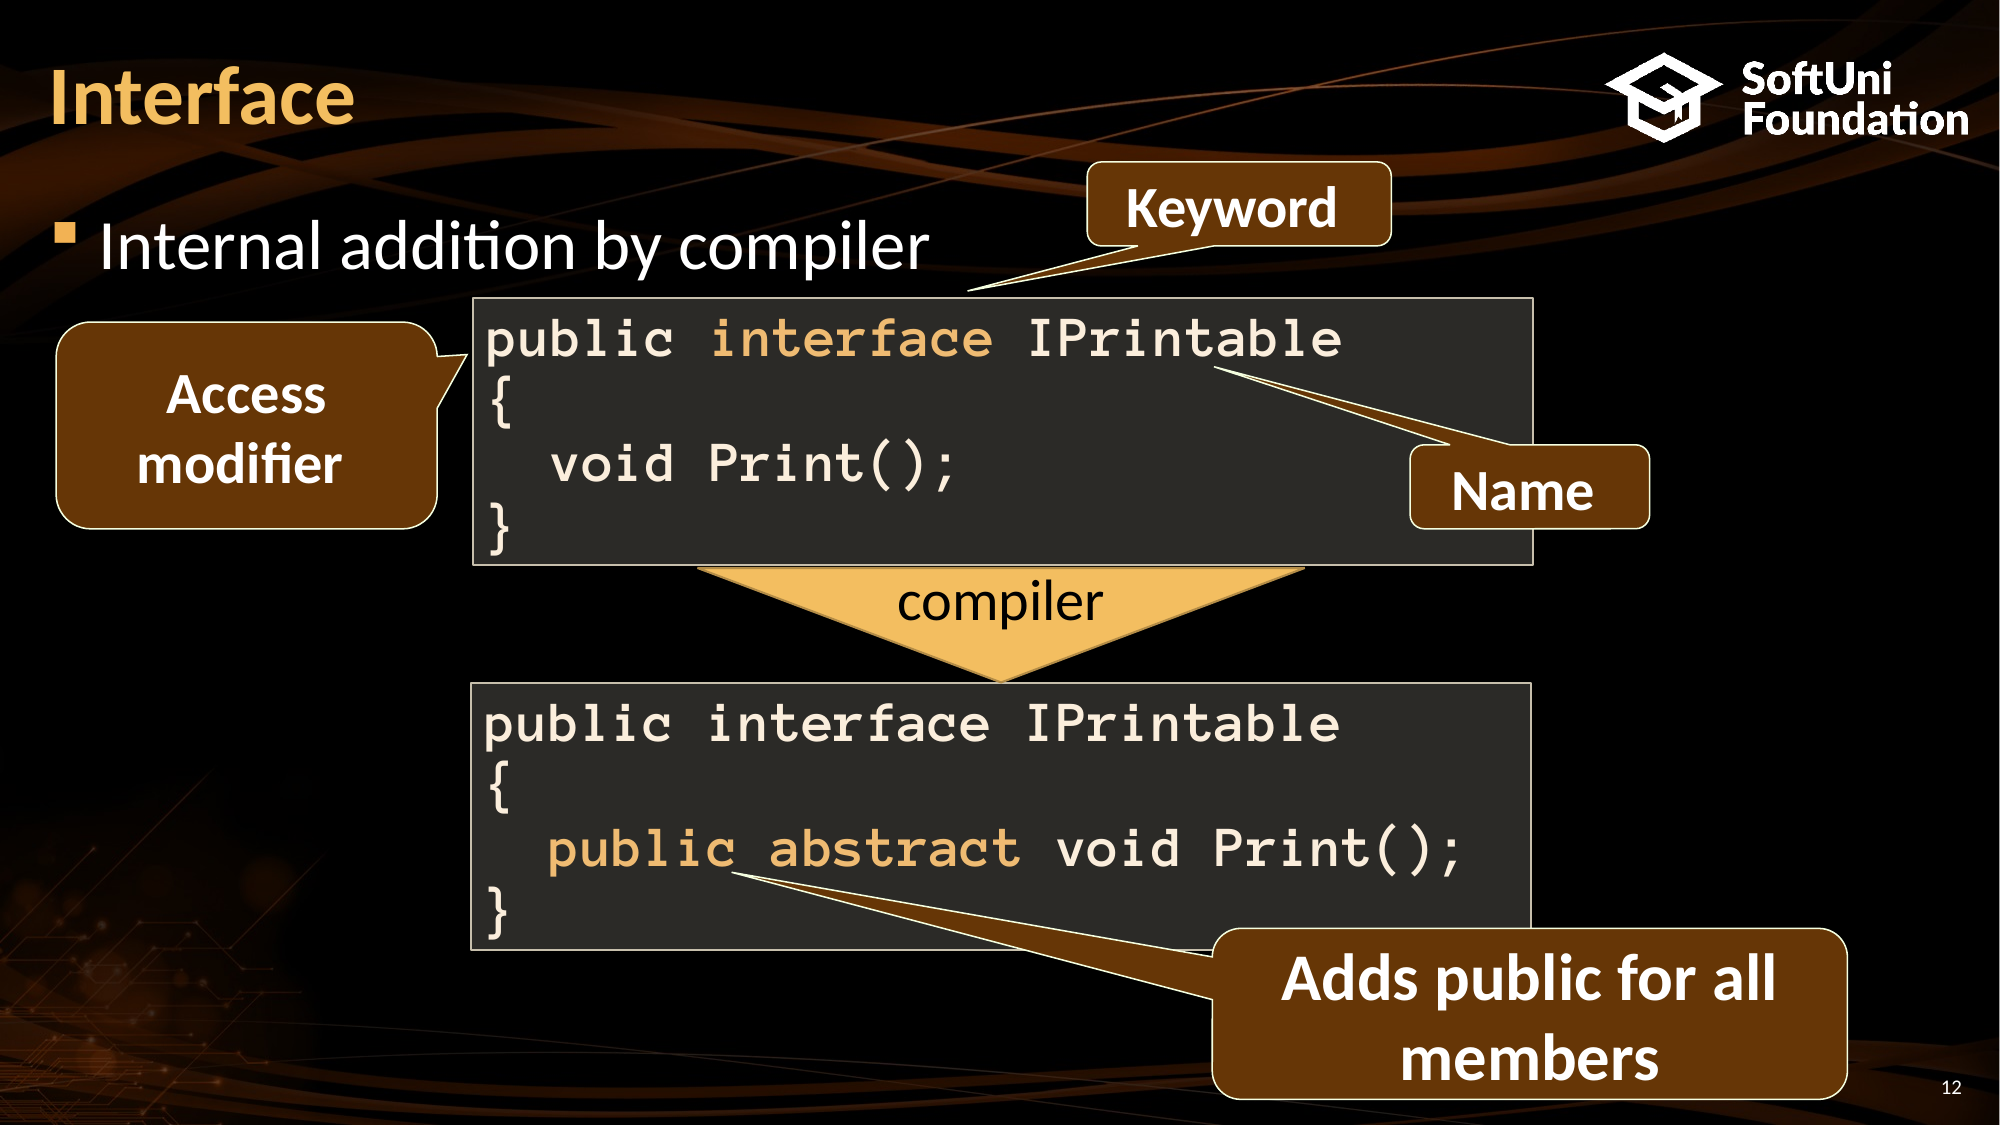

# Interface
Keyword
Internal addition by compiler
public interface IPrintable
{
  void Print();
}
Access modifier
Name
compiler
public interface IPrintable
{
  public abstract void Print();
}
Adds public for all members
12